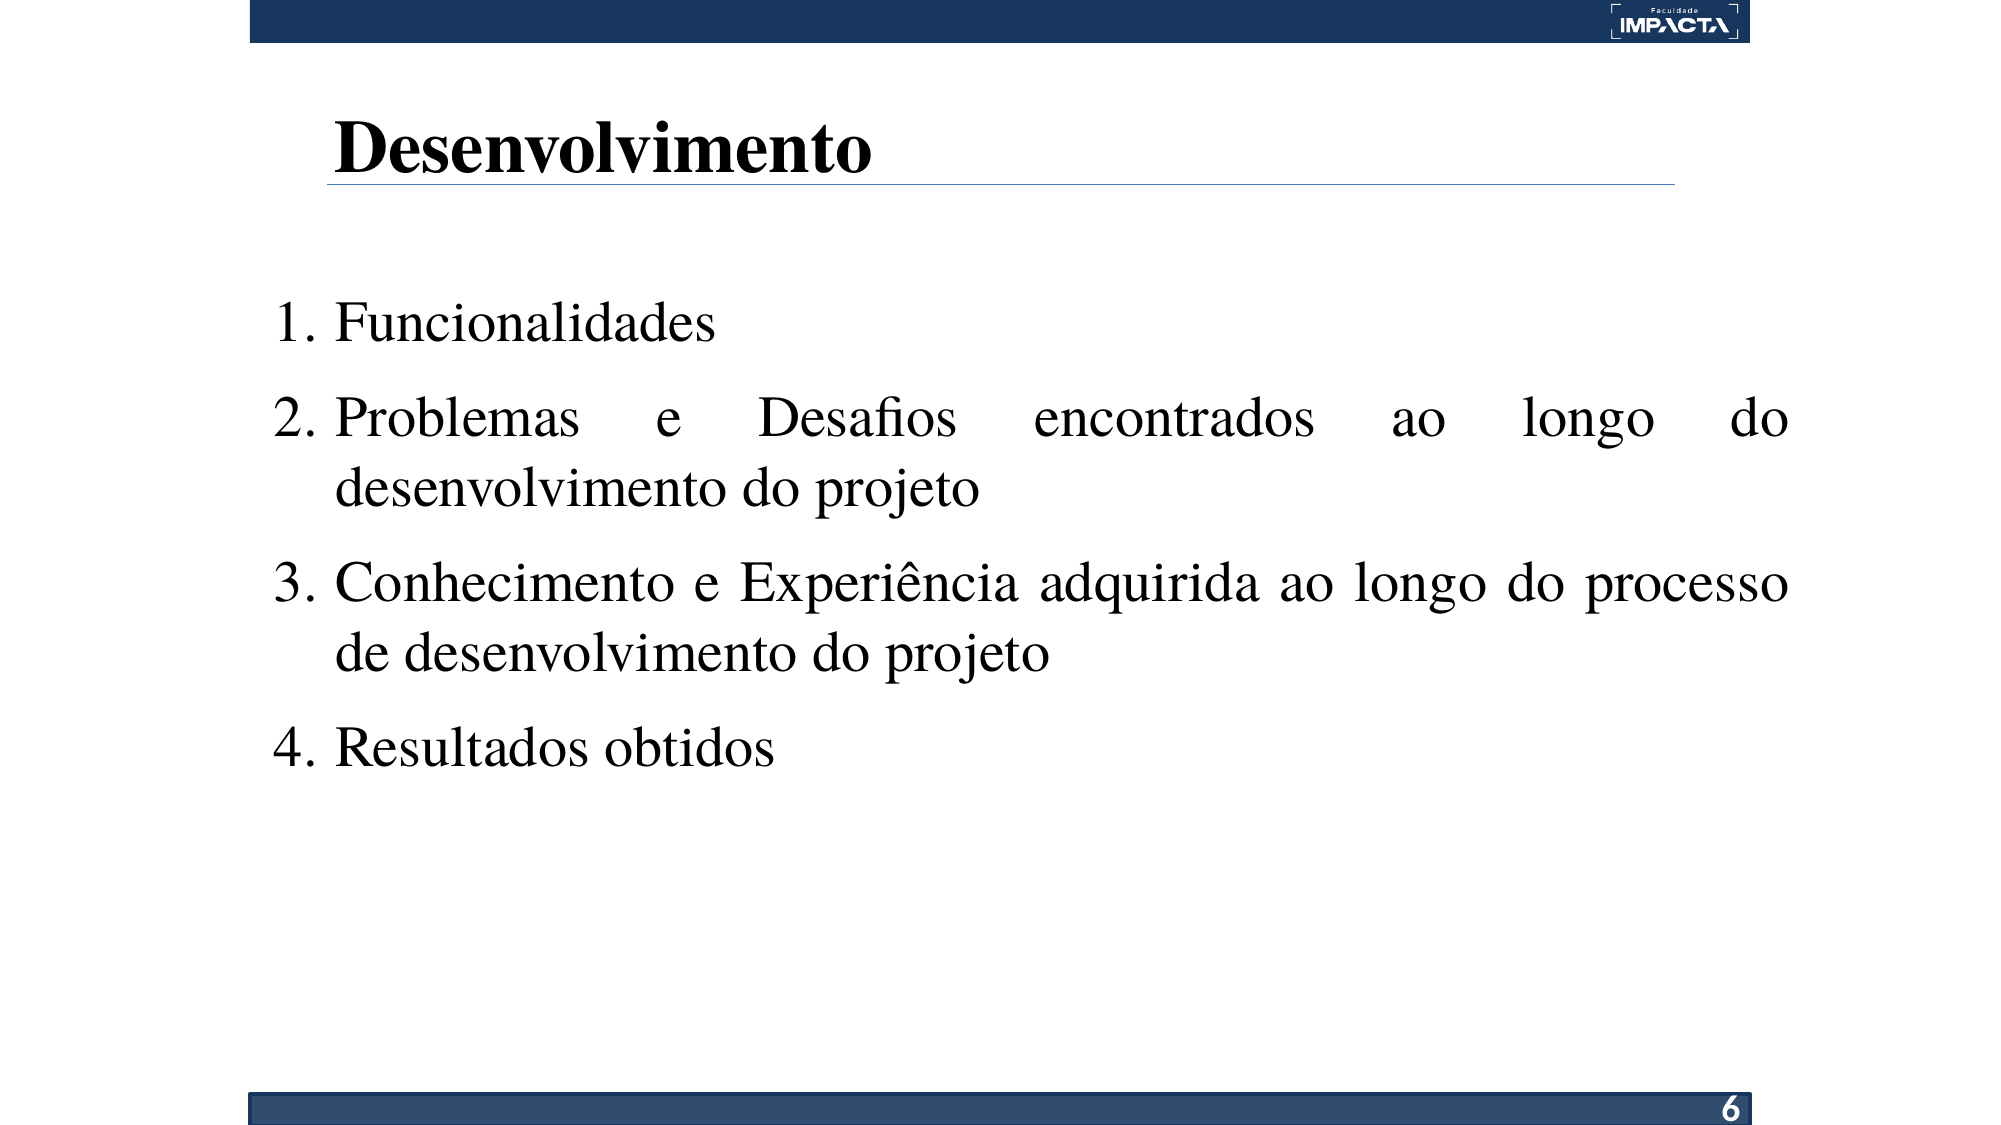

# Desenvolvimento
Funcionalidades
Problemas e Desafios encontrados ao longo do desenvolvimento do projeto
Conhecimento e Experiência adquirida ao longo do processo de desenvolvimento do projeto
Resultados obtidos
6